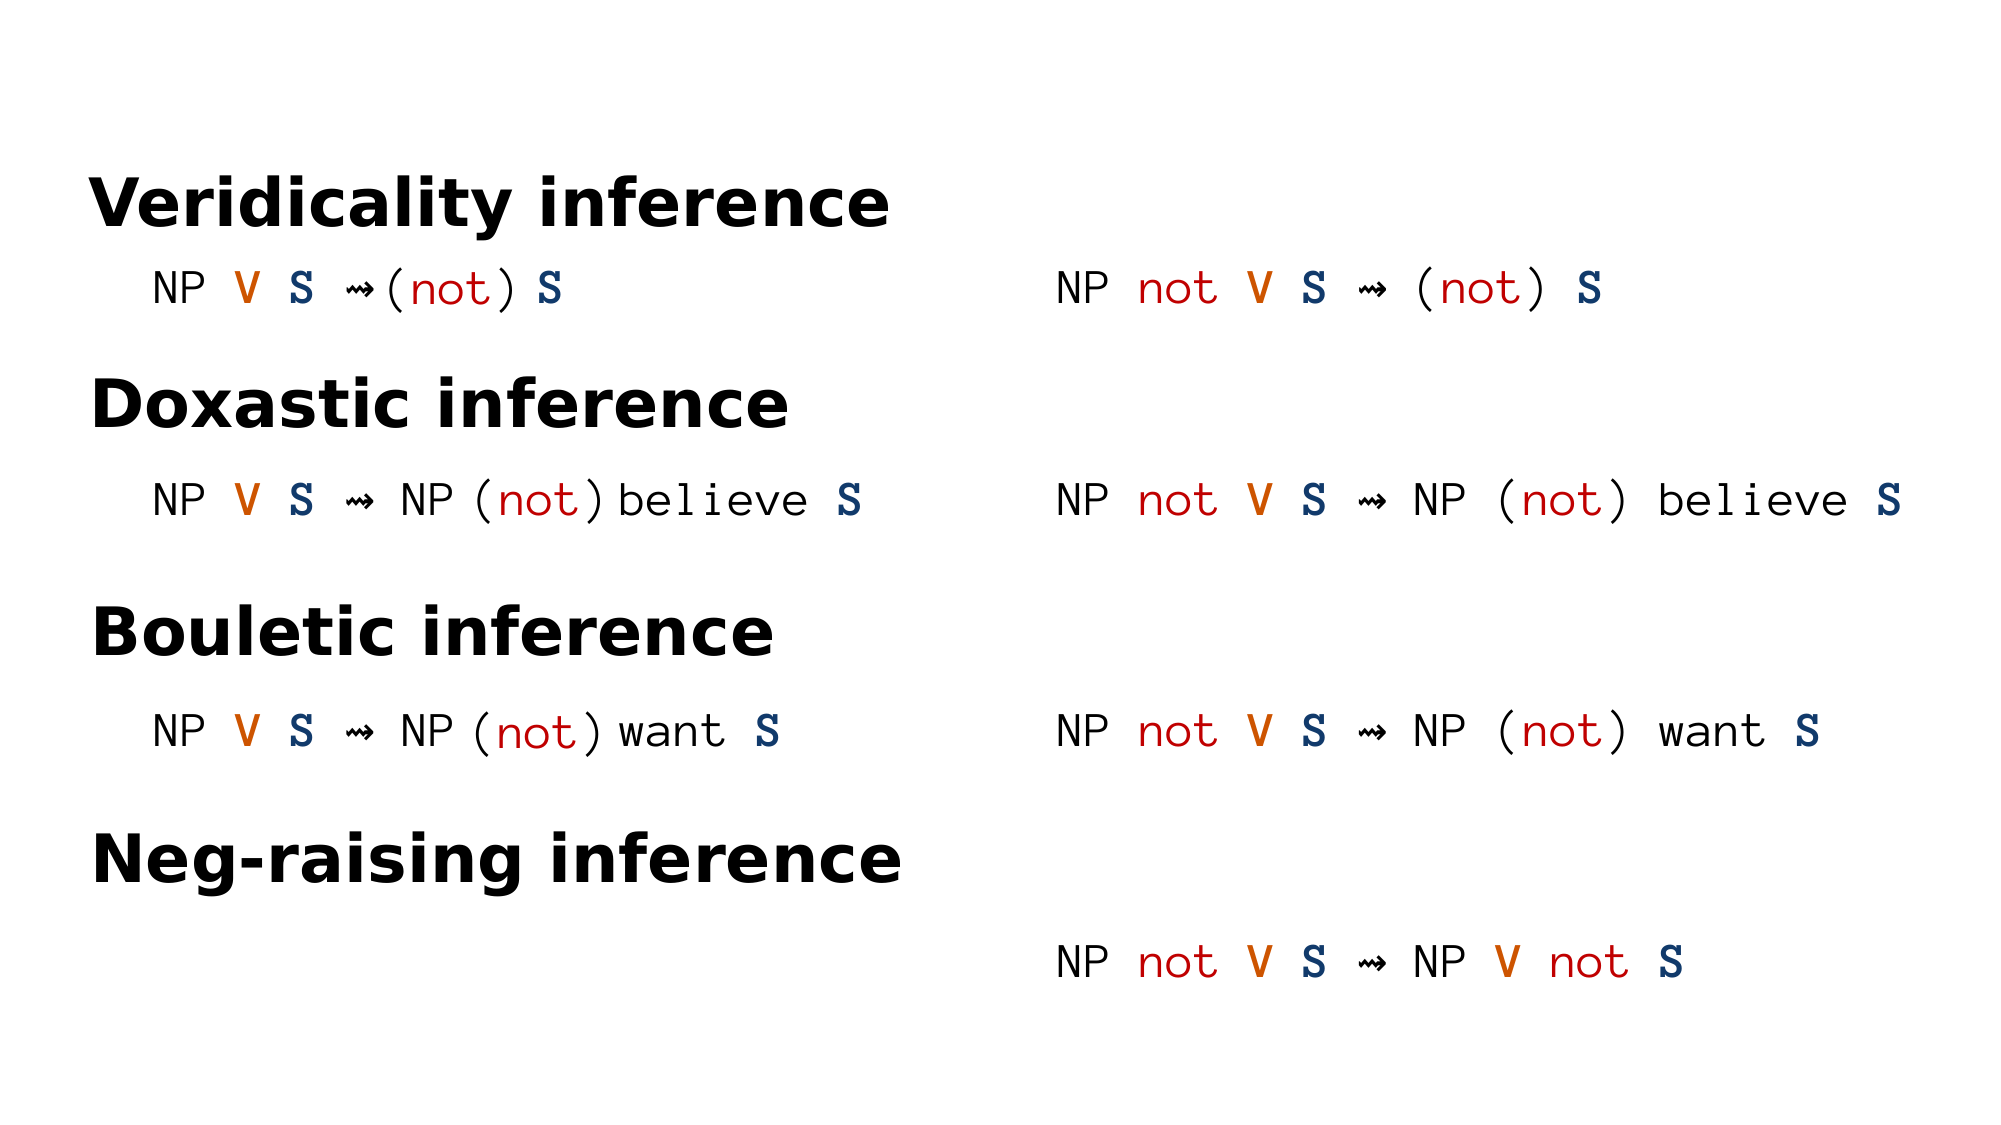

Veridicality inference
(not)
(not)
(not)
NP V S ⇝      S
NP not V S ⇝ (not) S
NP not V S ⇝ NP (not) believe S
NP not V S ⇝ NP (not) want S
Doxastic inference
NP V S ⇝ NP      believe S
Bouletic inference
NP V S ⇝ NP      want S
Neg-raising inference
NP not V S ⇝ NP V not S